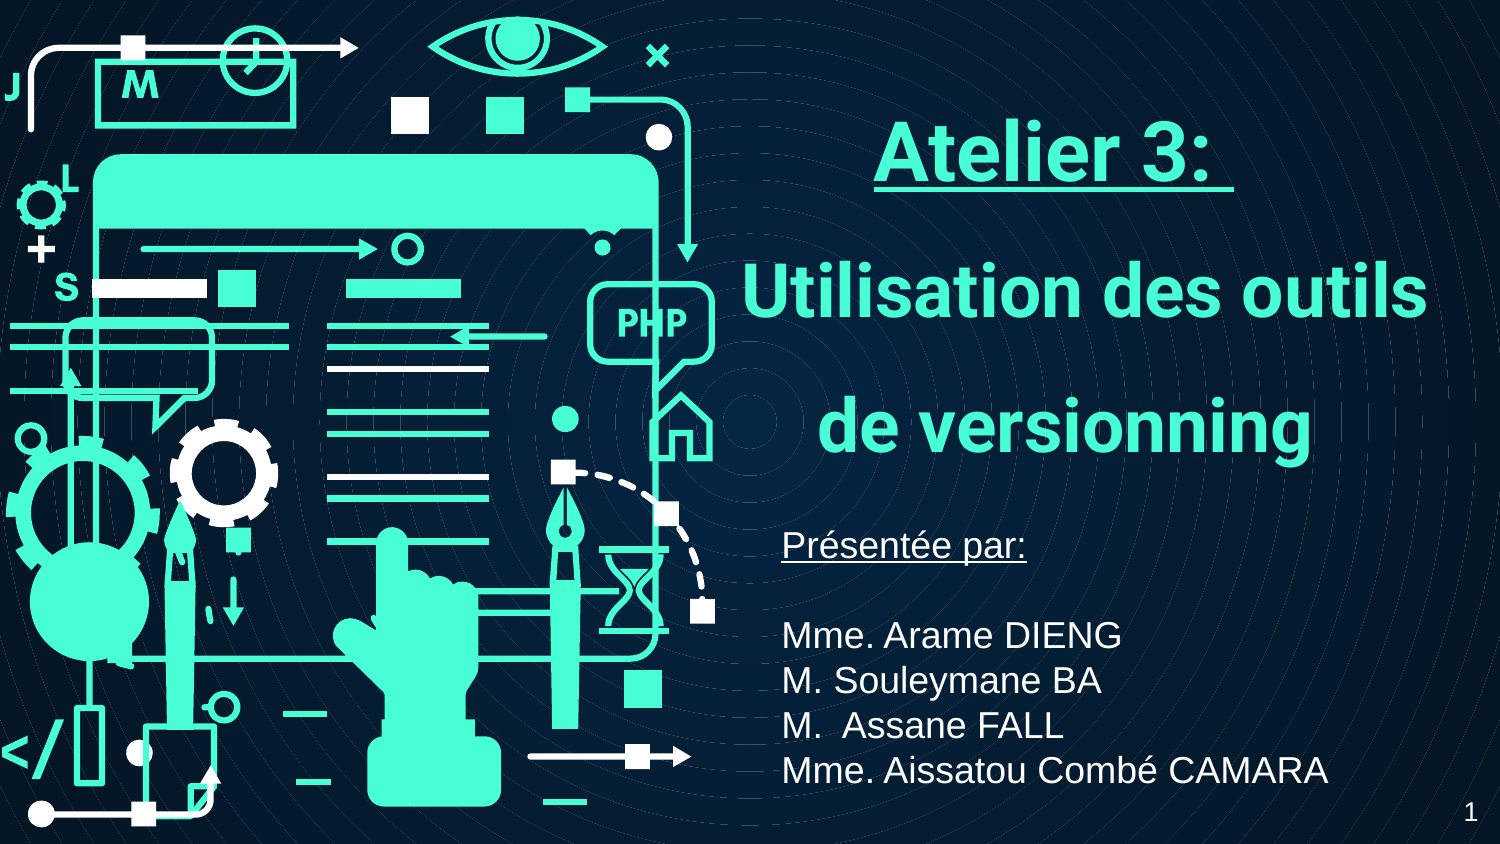

# Atelier 3:

Utilisation des outils de versionning

Présentée par:

Mme. Arame DIENG
M. Souleymane BA
M.  Assane FALL
Mme. Aissatou Combé CAMARA

1